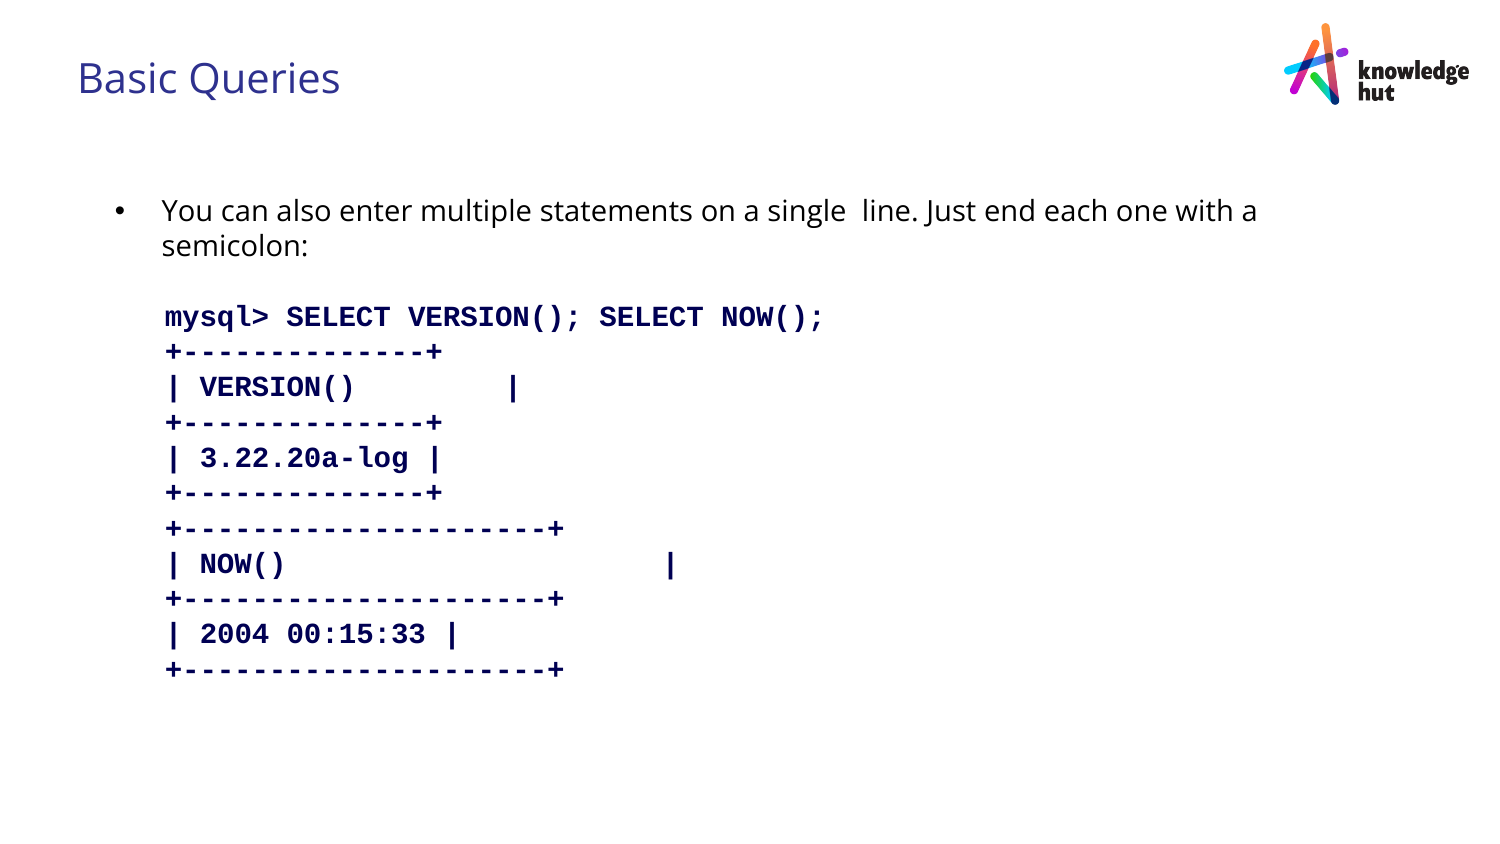

Basic Queries
You can also enter multiple statements on a single  line. Just end each one with a semicolon:
mysql> SELECT VERSION(); SELECT NOW();
+--------------+
| VERSION()	|
+--------------+
| 3.22.20a-log |
+--------------+
+---------------------+
| NOW()	|
+---------------------+
| 2004 00:15:33 |
+---------------------+